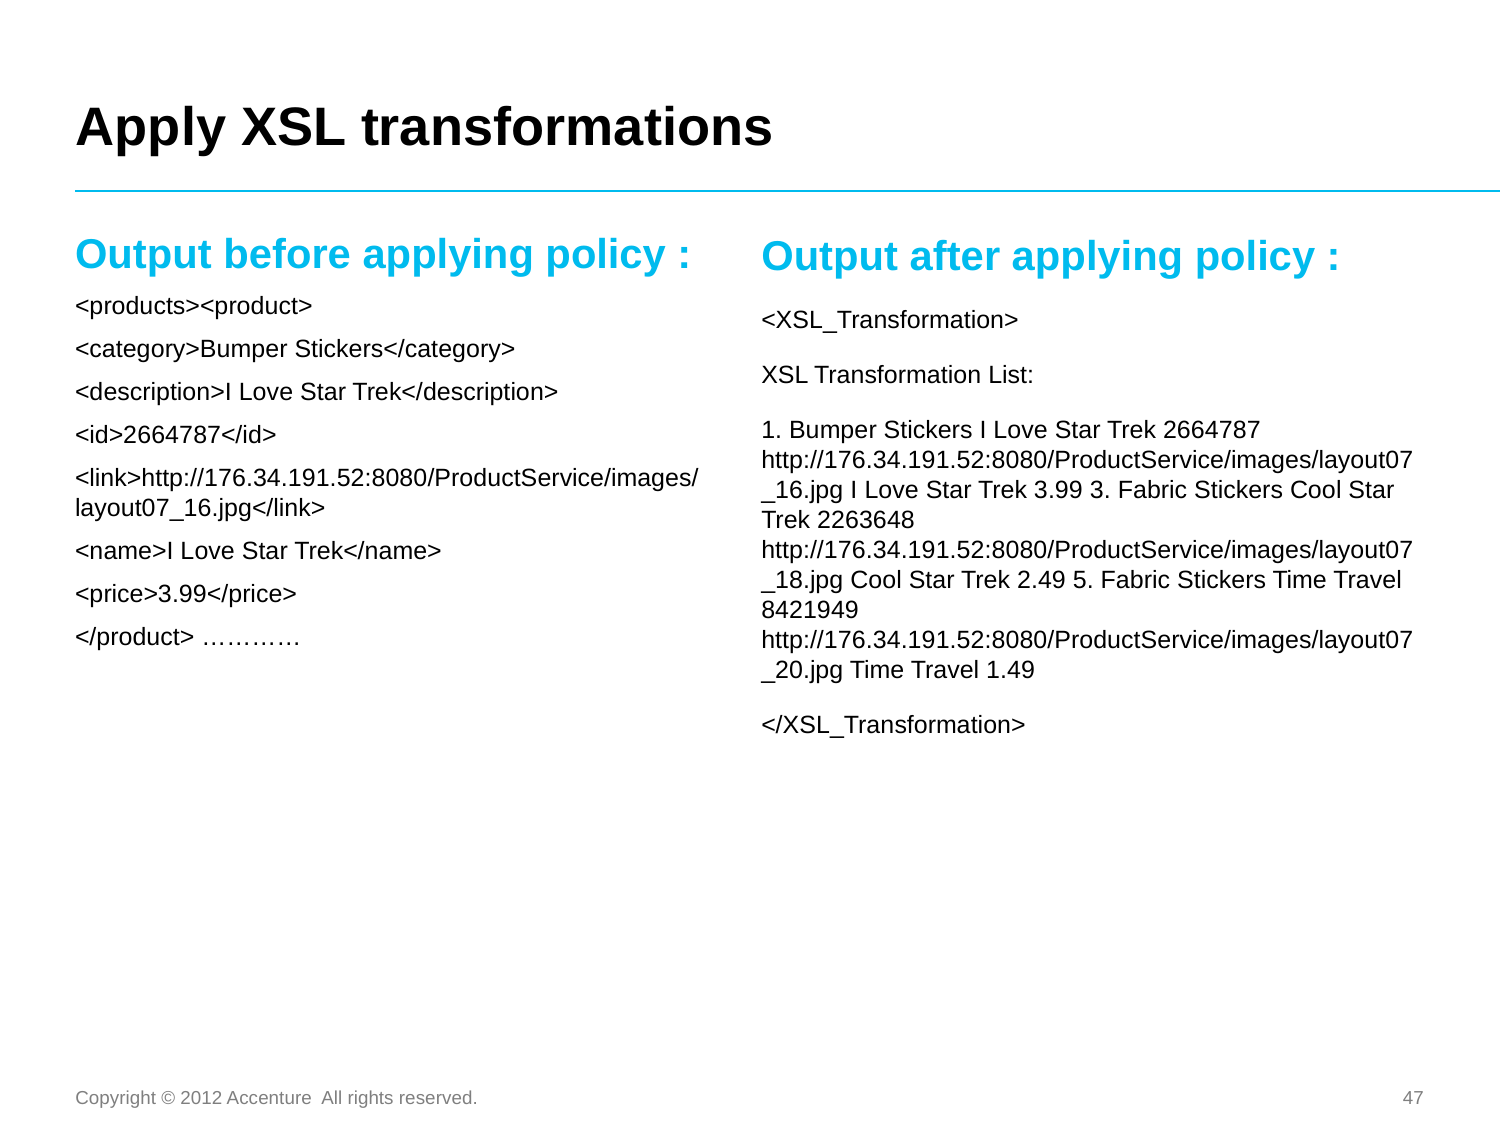

# Apply XSL transformations
Output before applying policy :
<products><product>
<category>Bumper Stickers</category>
<description>I Love Star Trek</description>
<id>2664787</id>
<link>http://176.34.191.52:8080/ProductService/images/layout07_16.jpg</link>
<name>I Love Star Trek</name>
<price>3.99</price>
</product> …………
Output after applying policy :
<XSL_Transformation>
XSL Transformation List:
1. Bumper Stickers I Love Star Trek 2664787 http://176.34.191.52:8080/ProductService/images/layout07_16.jpg I Love Star Trek 3.99 3. Fabric Stickers Cool Star Trek 2263648 http://176.34.191.52:8080/ProductService/images/layout07_18.jpg Cool Star Trek 2.49 5. Fabric Stickers Time Travel 8421949 http://176.34.191.52:8080/ProductService/images/layout07_20.jpg Time Travel 1.49
</XSL_Transformation>